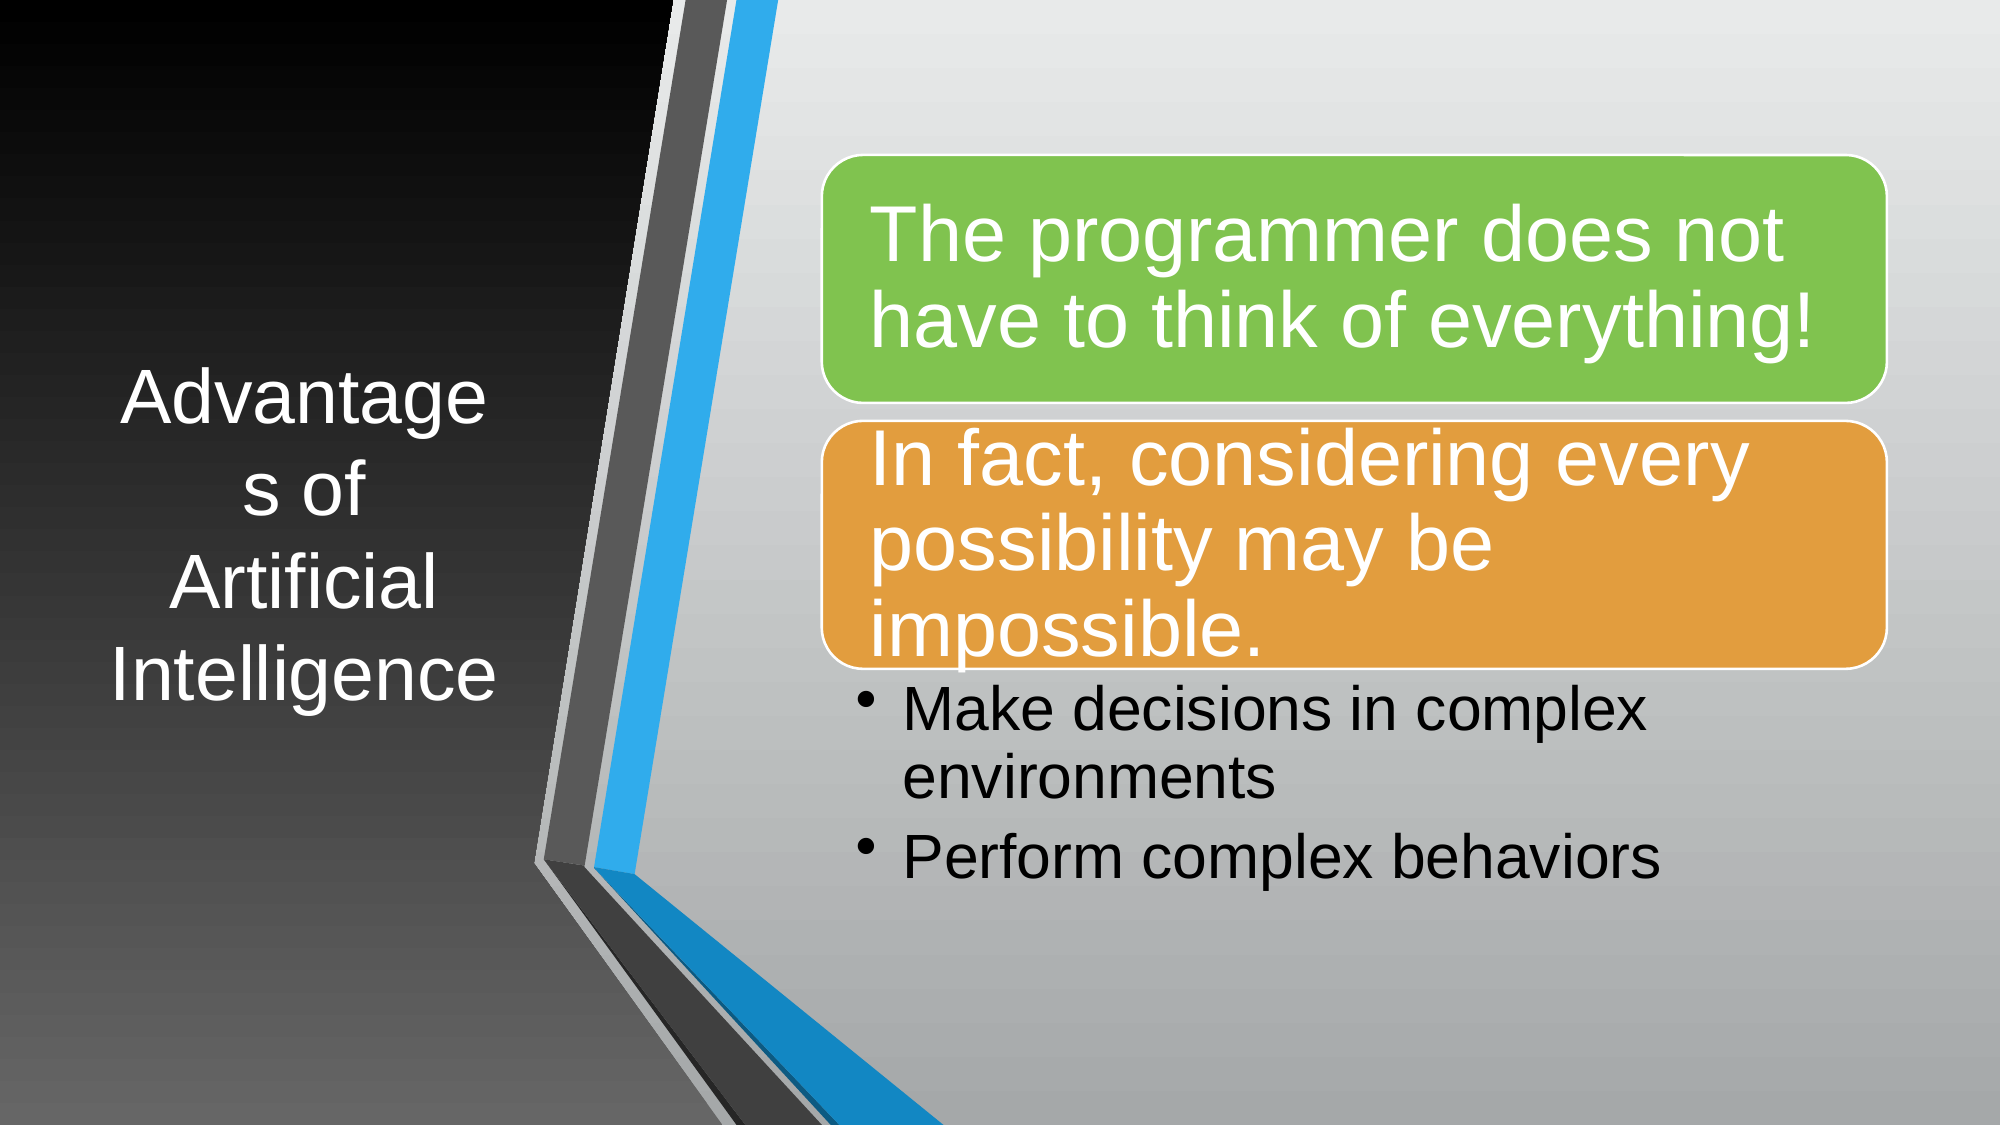

# Advantages of Artificial Intelligence
The programmer does not have to think of everything!
In fact, considering every possibility may be impossible.
Make decisions in complex environments
Perform complex behaviors